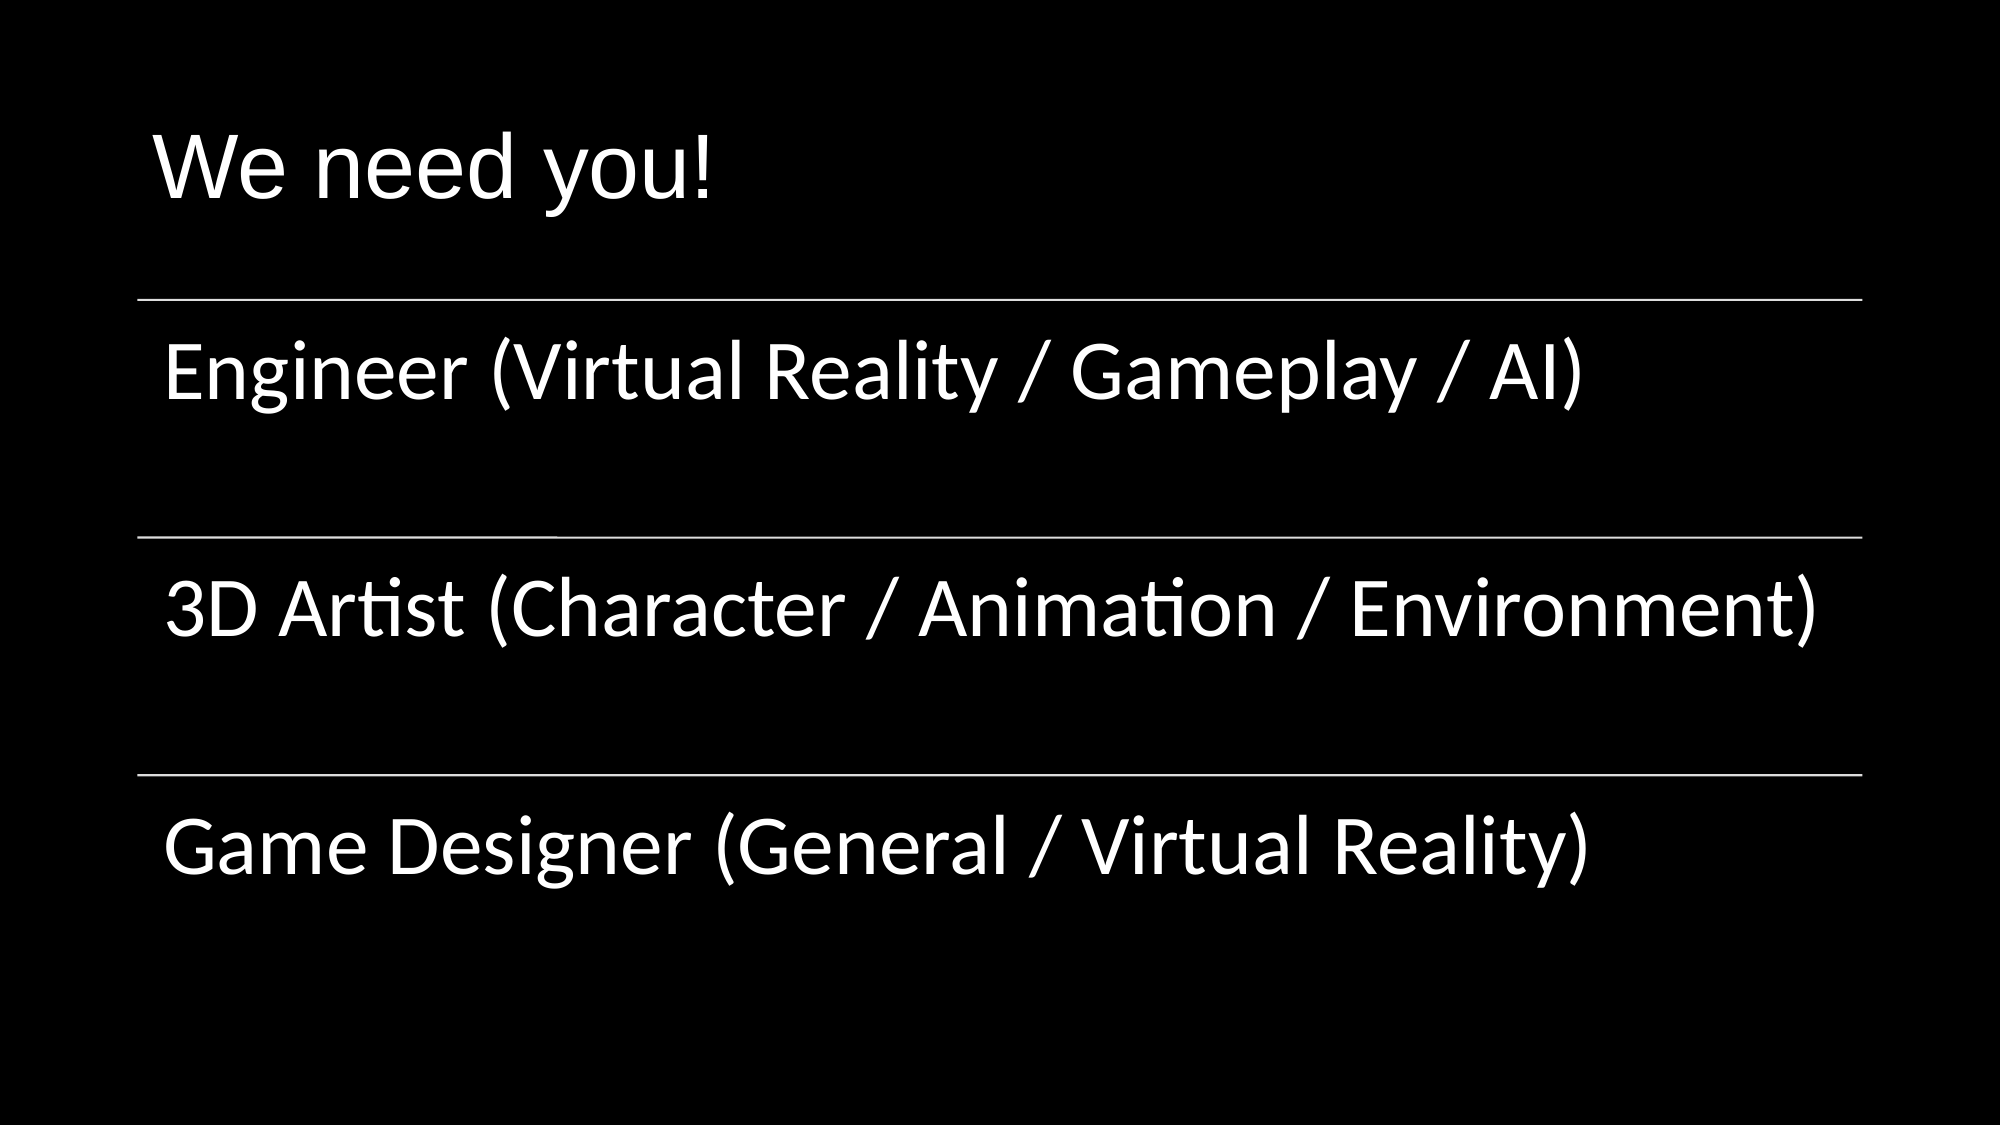

# We need you!
Engineer (Virtual Reality / Gameplay / AI)
3D Artist (Character / Animation / Environment)
Game Designer (General / Virtual Reality)